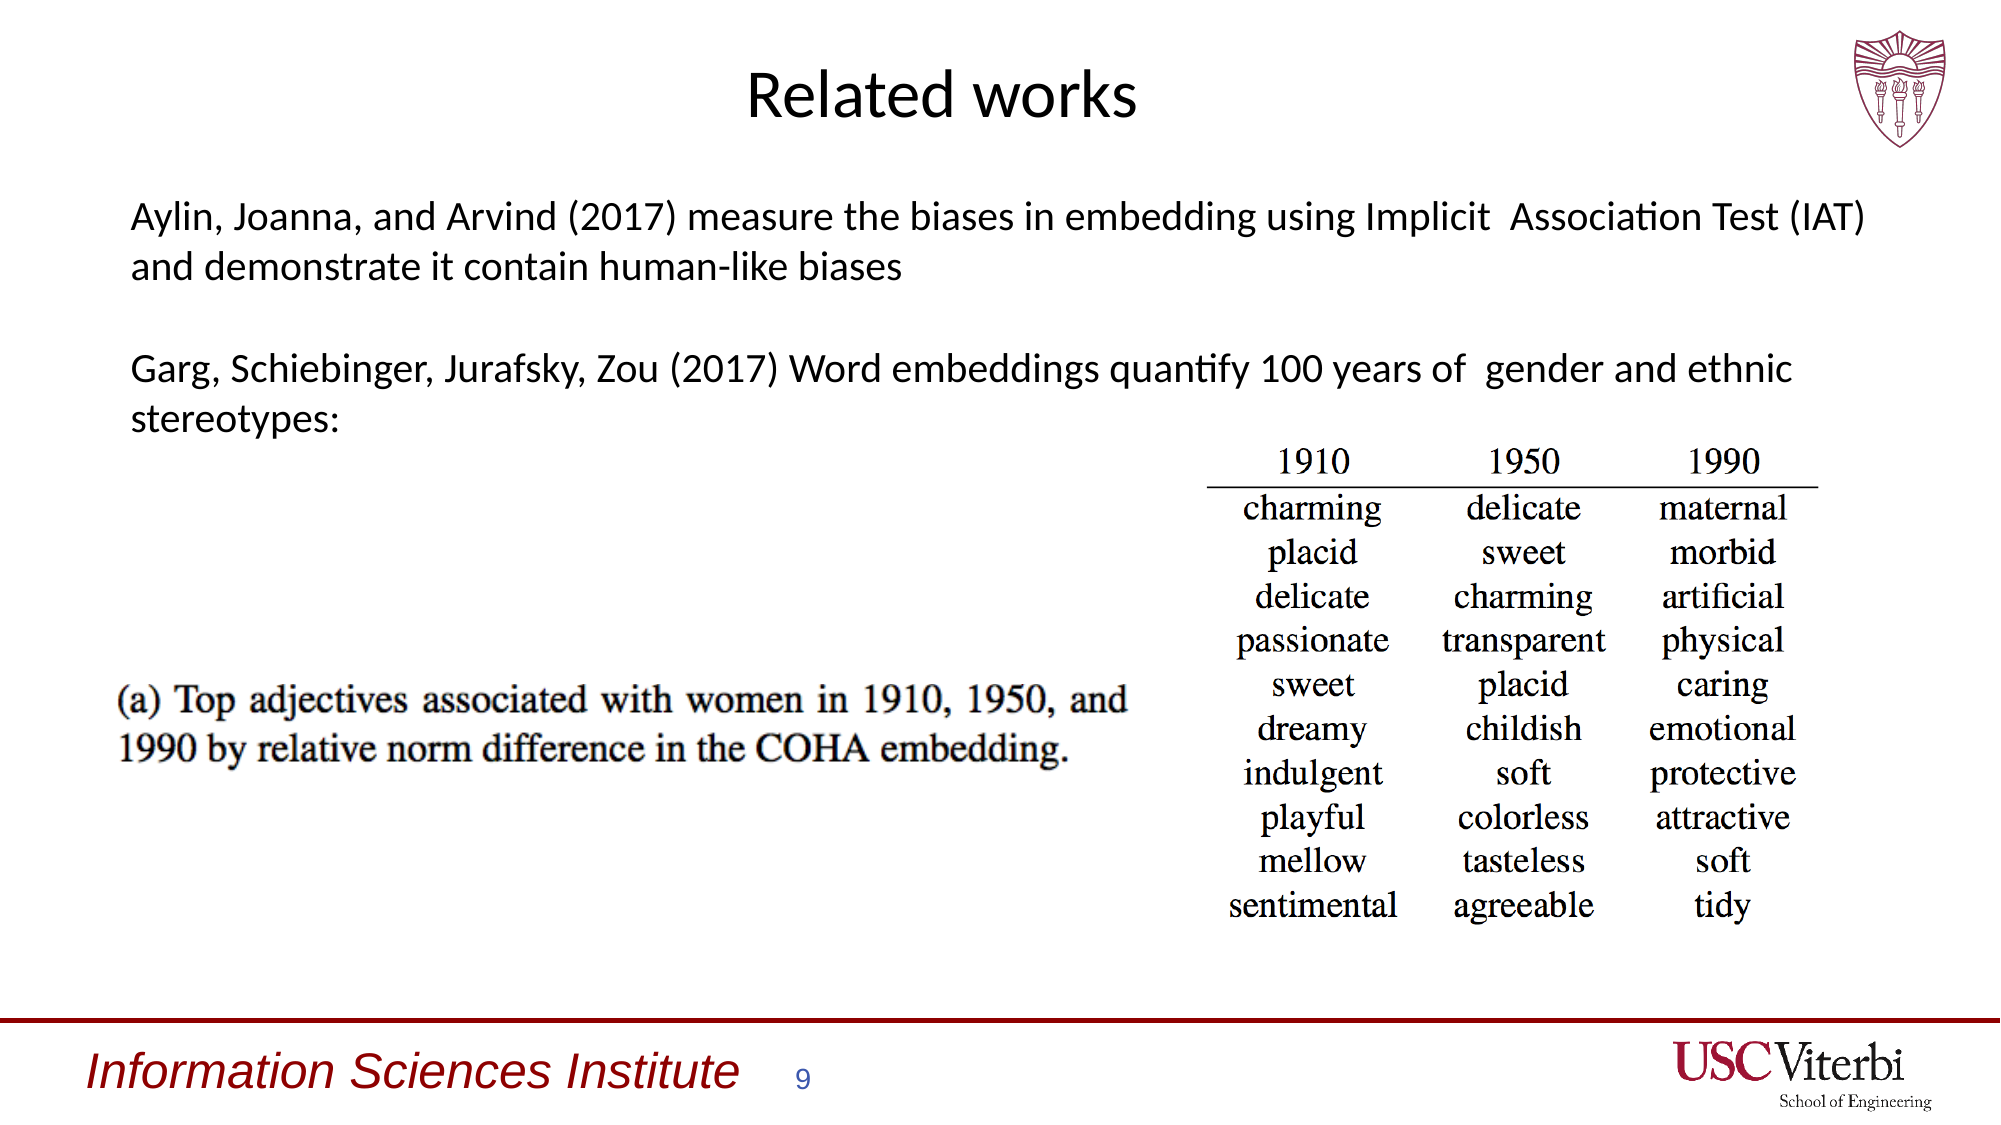

# Related works
Aylin, Joanna, and Arvind (2017) measure the biases in embedding using Implicit  Association Test (IAT) and demonstrate it contain human-like biases

Garg, Schiebinger, Jurafsky, Zou (2017) Word embeddings quantify 100 years of  gender and ethnic stereotypes:

9